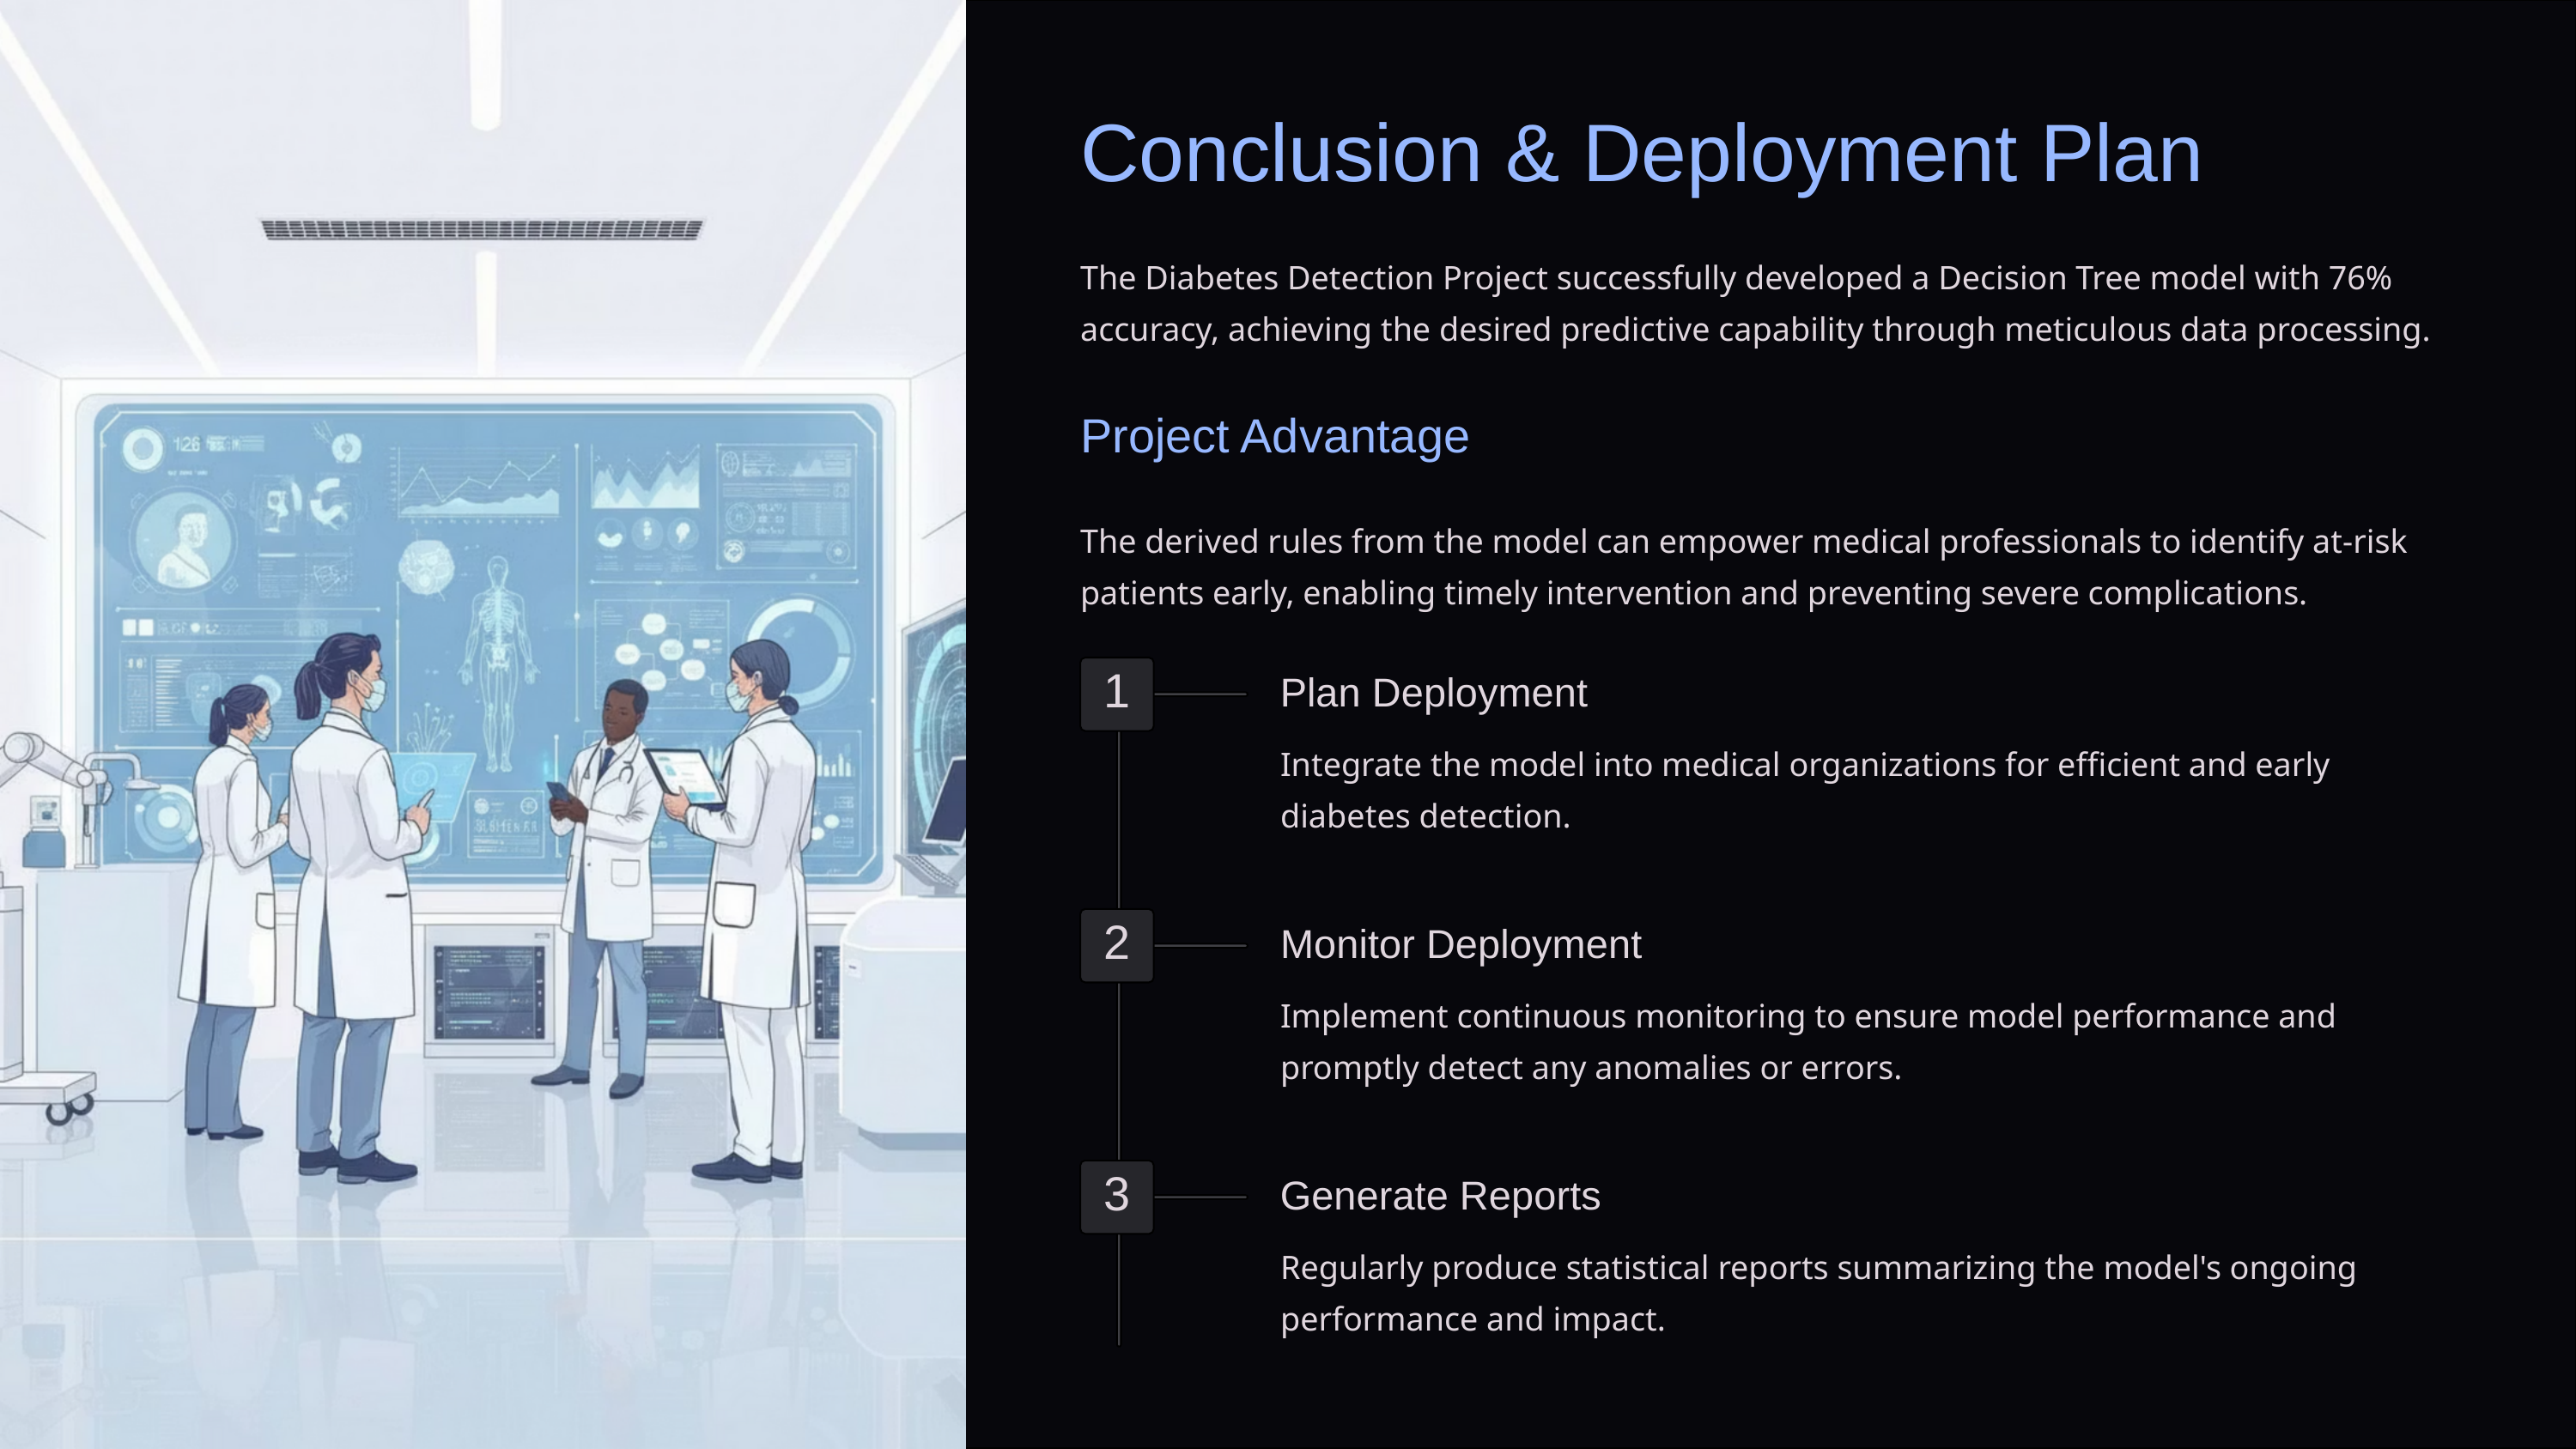

Conclusion & Deployment Plan
The Diabetes Detection Project successfully developed a Decision Tree model with 76% accuracy, achieving the desired predictive capability through meticulous data processing.
Project Advantage
The derived rules from the model can empower medical professionals to identify at-risk patients early, enabling timely intervention and preventing severe complications.

Plan Deployment
1

Integrate the model into medical organizations for efficient and early diabetes detection.

Monitor Deployment
2

Implement continuous monitoring to ensure model performance and promptly detect any anomalies or errors.

Generate Reports
3

Regularly produce statistical reports summarizing the model's ongoing performance and impact.